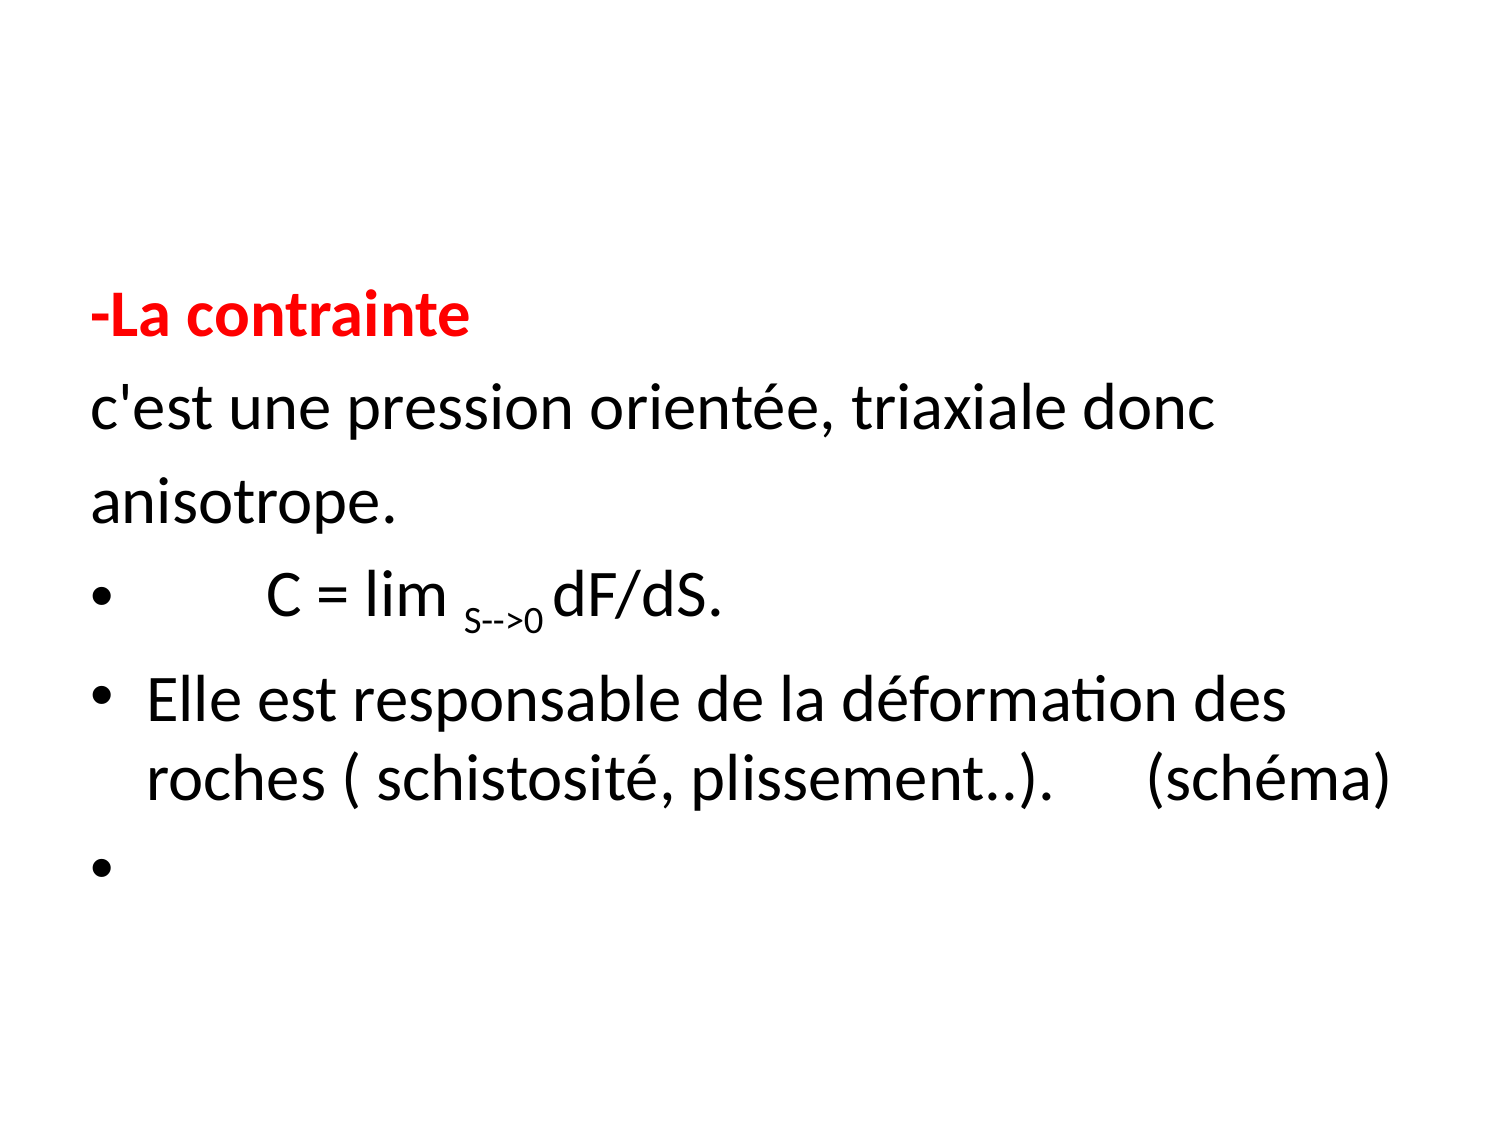

-La contrainte
c'est une pression orientée, triaxiale donc
anisotrope.
        C = lim S-->0 dF/dS.
Elle est responsable de la déformation des roches ( schistosité, plissement..).      (schéma)